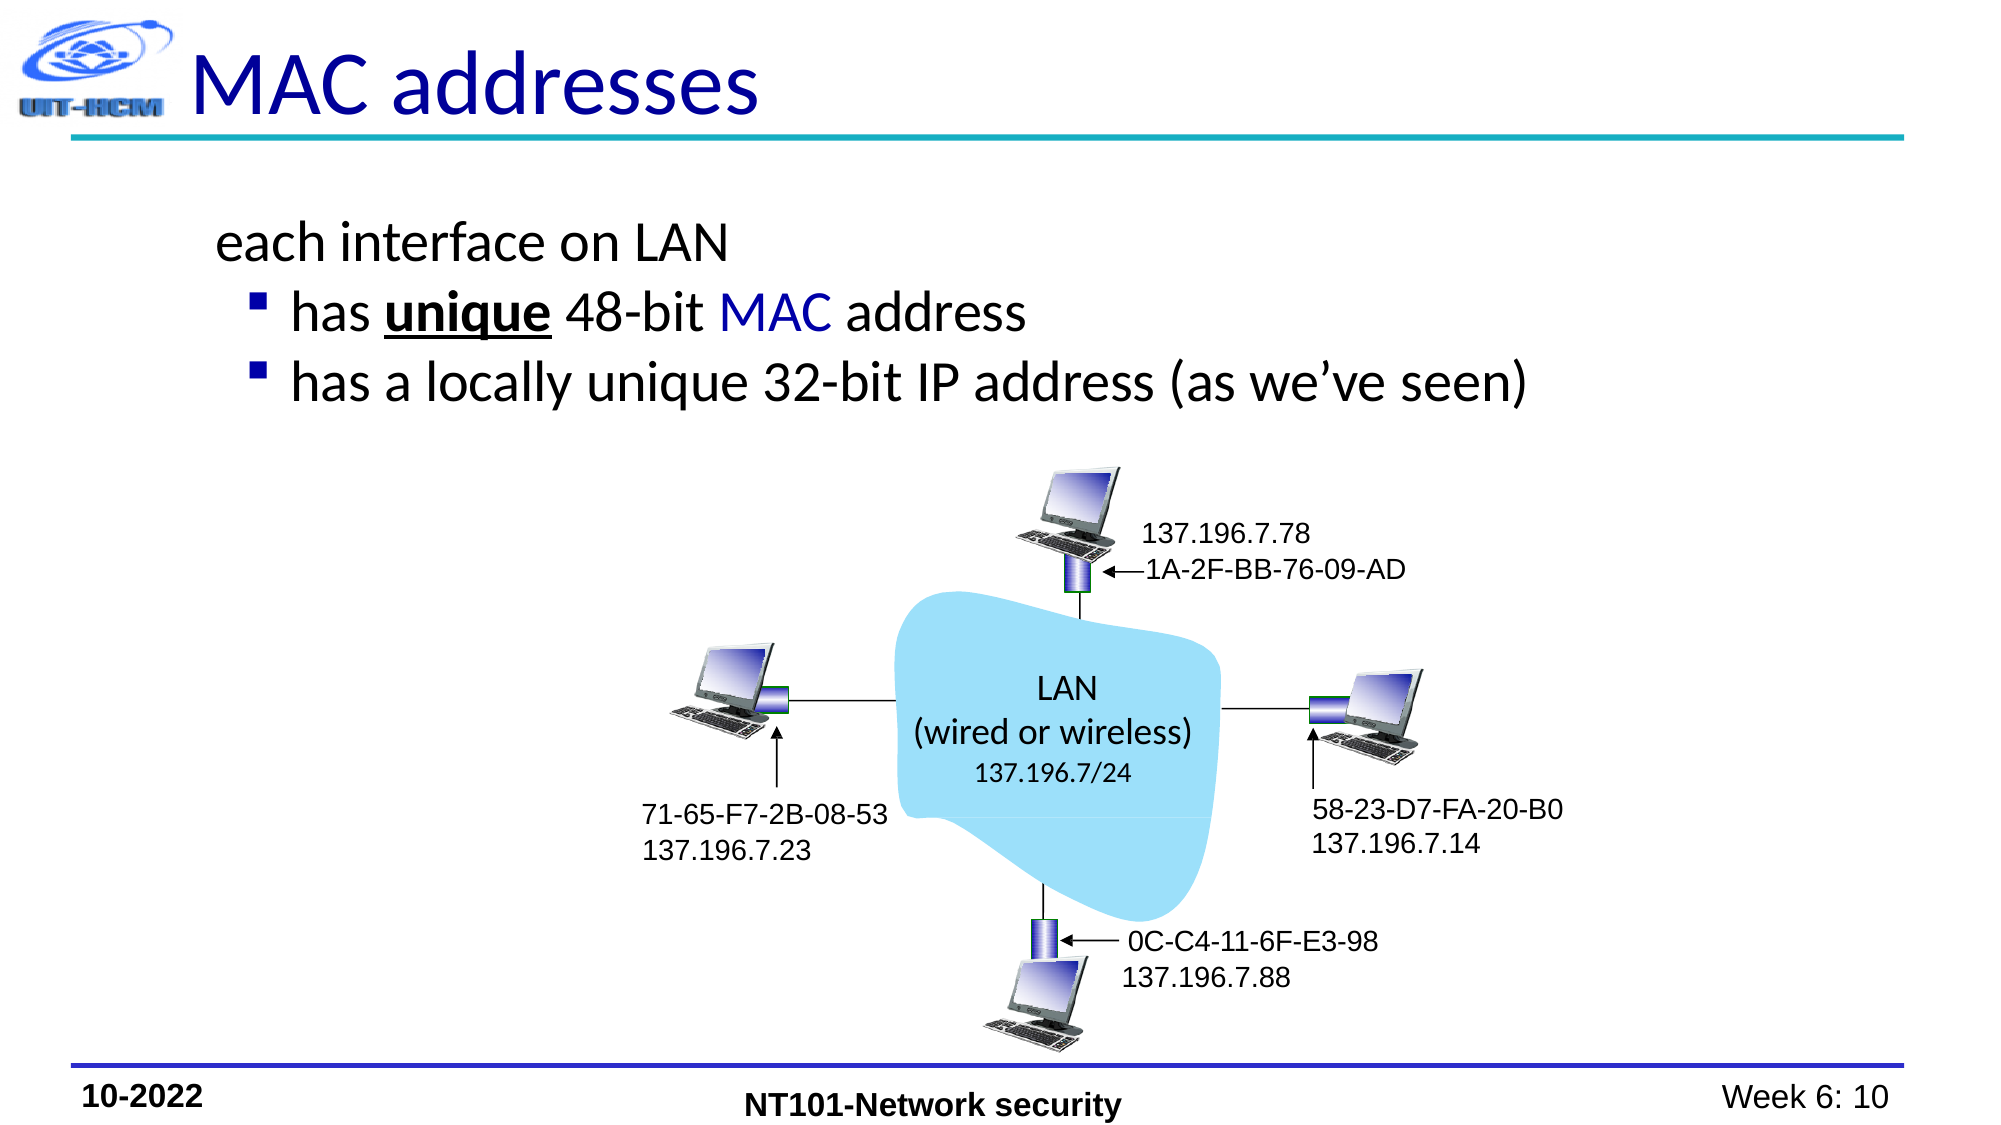

# MAC addresses
each interface on LAN
has unique 48-bit MAC address
has a locally unique 32-bit IP address (as we’ve seen)

137.196.7.78
1A-2F-BB-76-09-AD

LAN
(wired or wireless)
137.196.7/24

58-23-D7-FA-20-B0
137.196.7.14
71-65-F7-2B-08-53
137.196.7.23

0C-C4-11-6F-E3-98
137.196.7.88